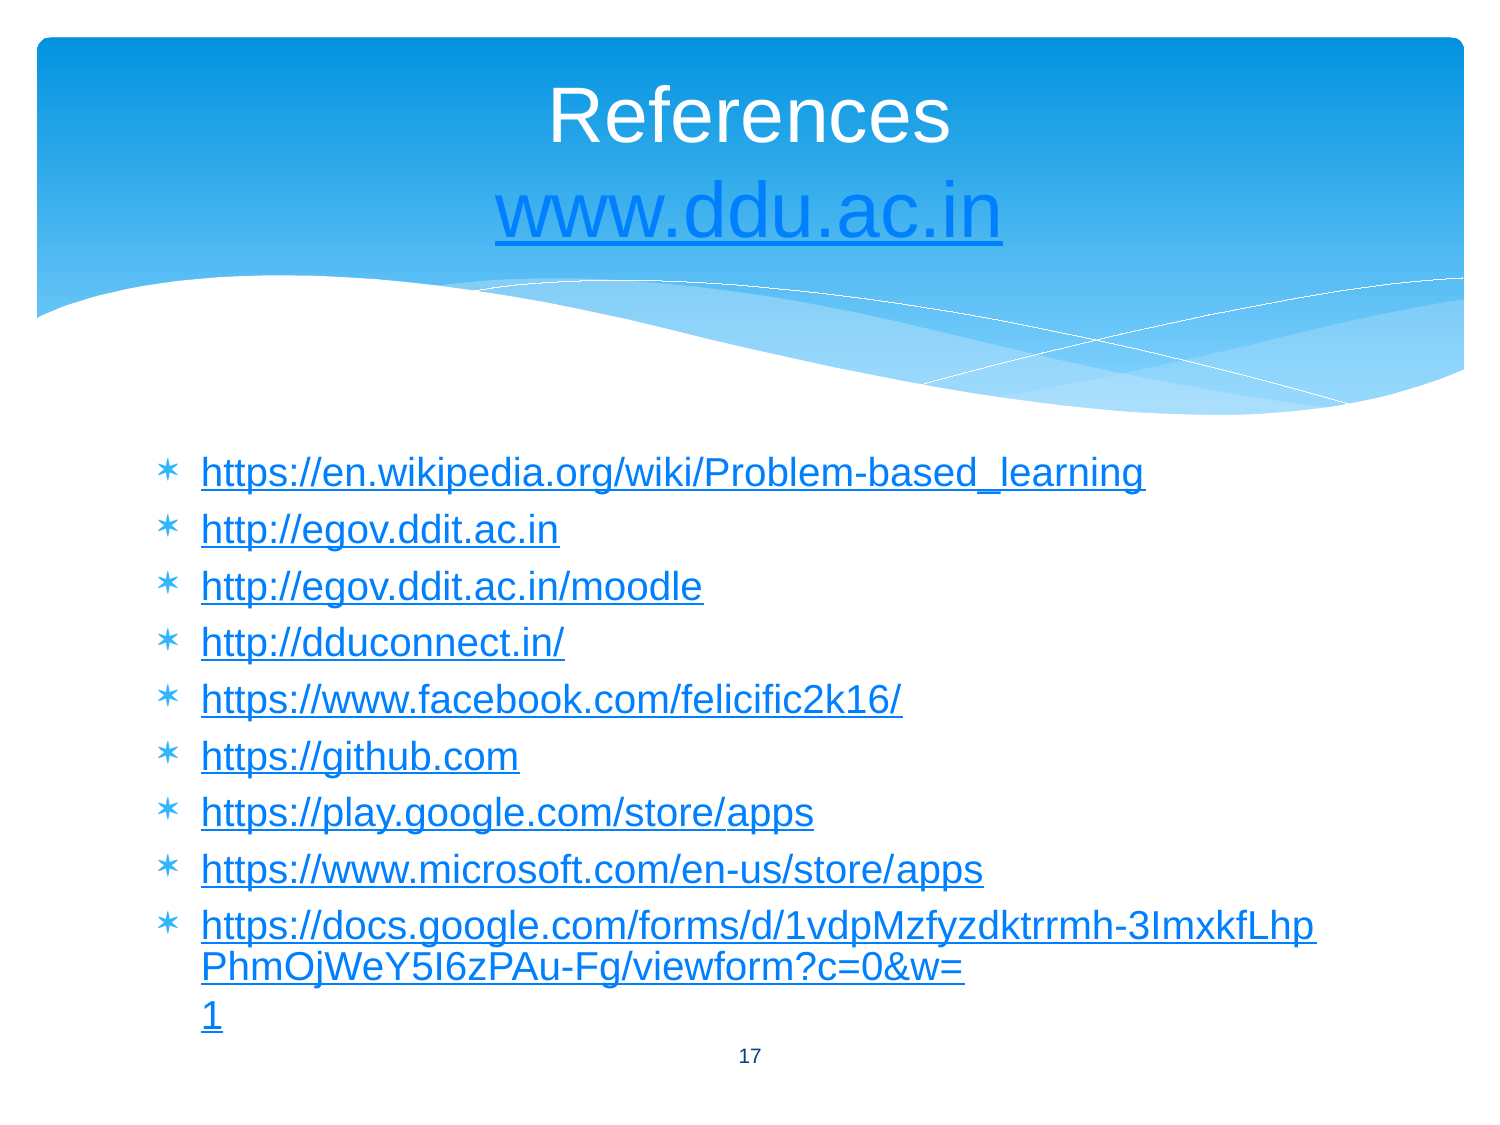

# References www.ddu.ac.in
https://en.wikipedia.org/wiki/Problem-based_learning
http://egov.ddit.ac.in
http://egov.ddit.ac.in/moodle
http://dduconnect.in/
https://www.facebook.com/felicific2k16/
https://github.com
https://play.google.com/store/apps
https://www.microsoft.com/en-us/store/apps
https://docs.google.com/forms/d/1vdpMzfyzdktrrmh-3ImxkfLhpPhmOjWeY5I6zPAu-Fg/viewform?c=0&w=1

17